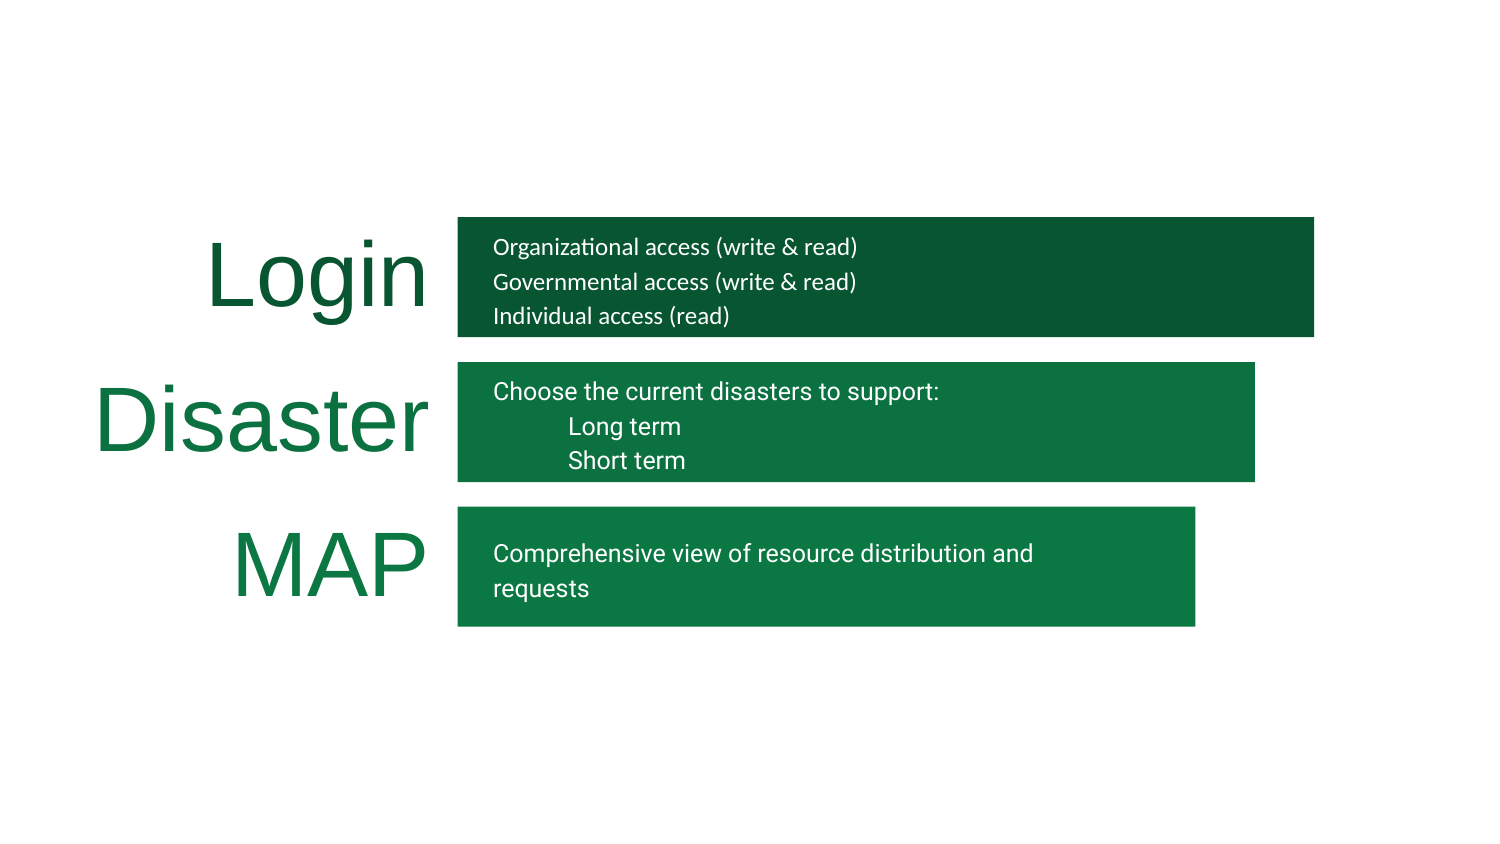

Login
Organizational access (write & read)
Governmental access (write & read)
Individual access (read)

Disaster
Choose the current disasters to support:
Long term
Short term

MAP
Comprehensive view of resource distribution and requests